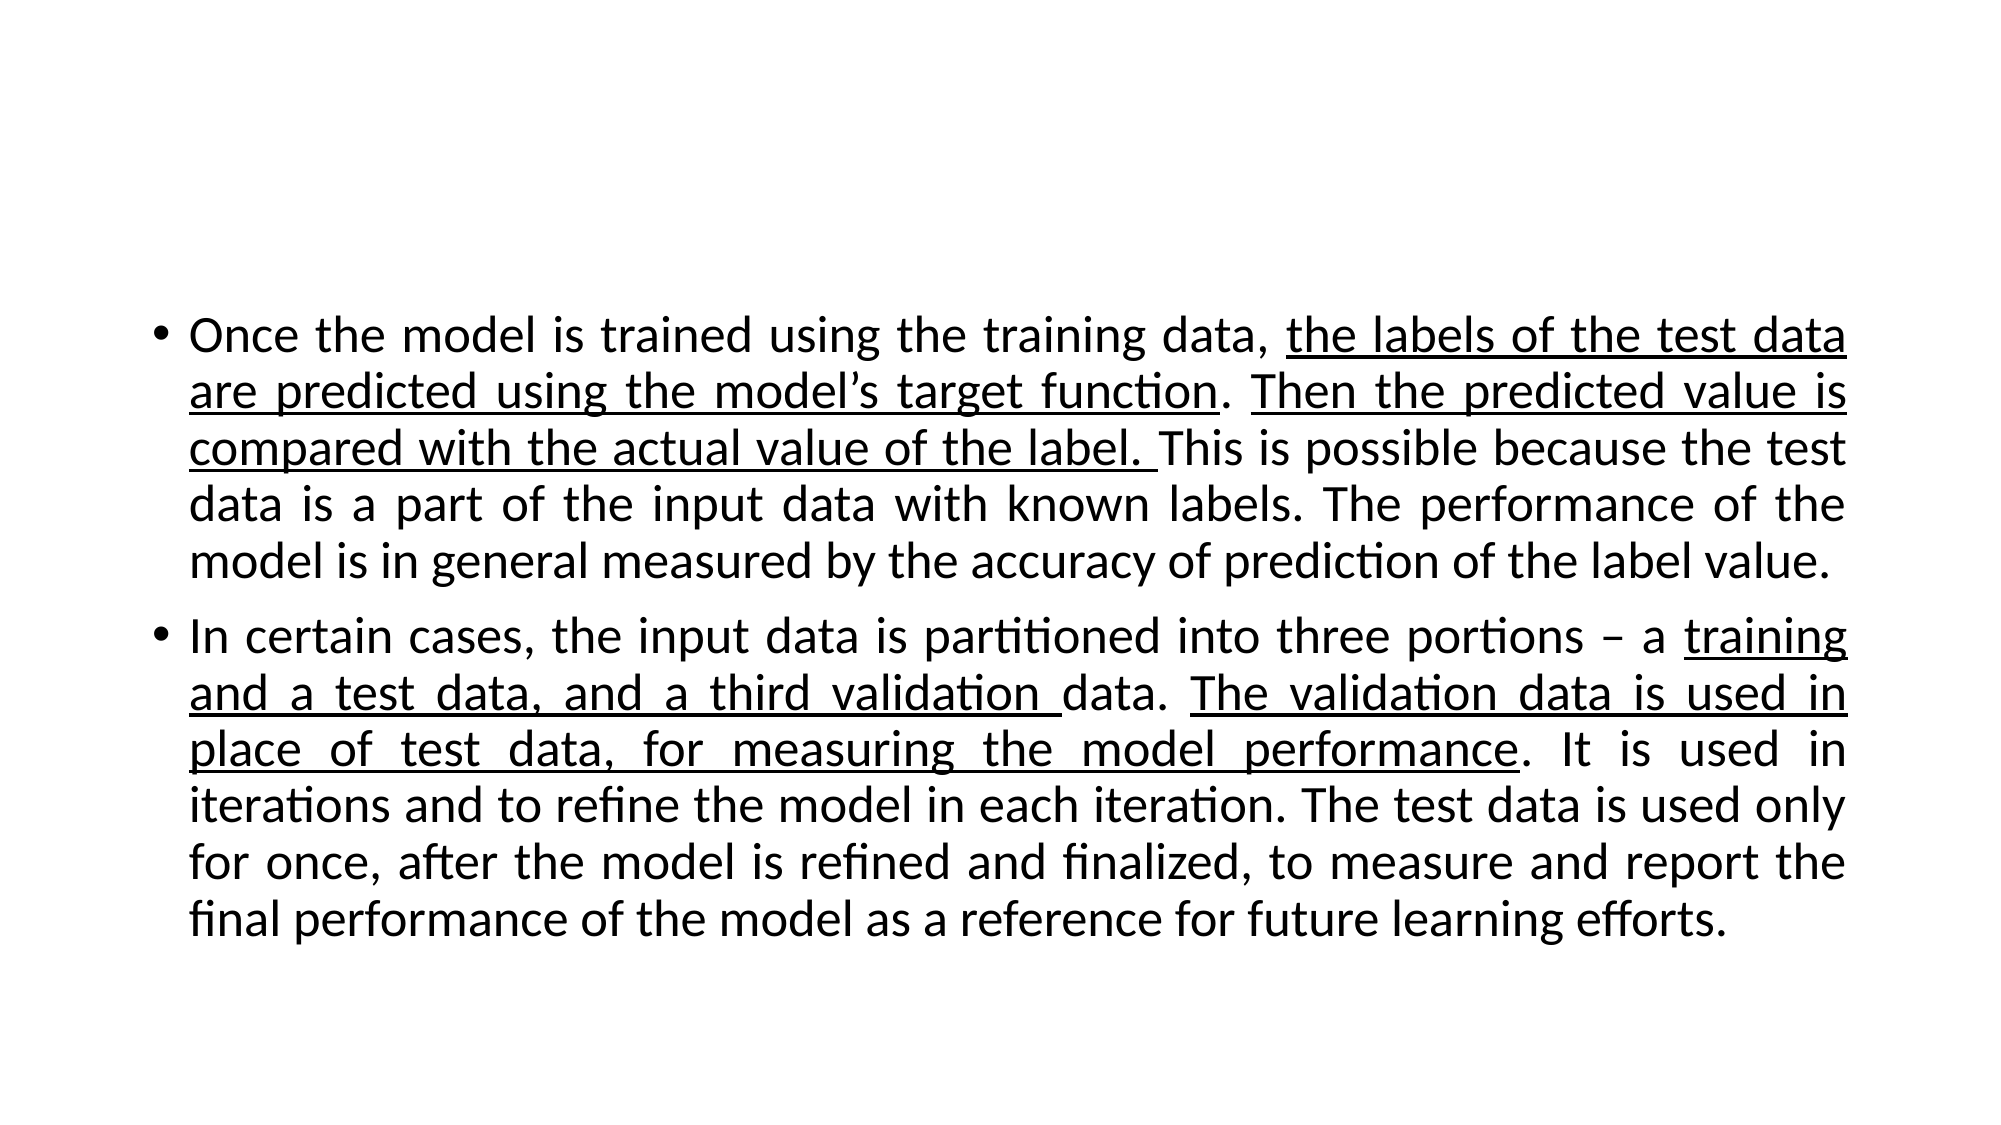

#
Once the model is trained using the training data, the labels of the test data are predicted using the model’s target function. Then the predicted value is compared with the actual value of the label. This is possible because the test data is a part of the input data with known labels. The performance of the model is in general measured by the accuracy of prediction of the label value.
In certain cases, the input data is partitioned into three portions – a training and a test data, and a third validation data. The validation data is used in place of test data, for measuring the model performance. It is used in iterations and to refine the model in each iteration. The test data is used only for once, after the model is refined and finalized, to measure and report the final performance of the model as a reference for future learning efforts.